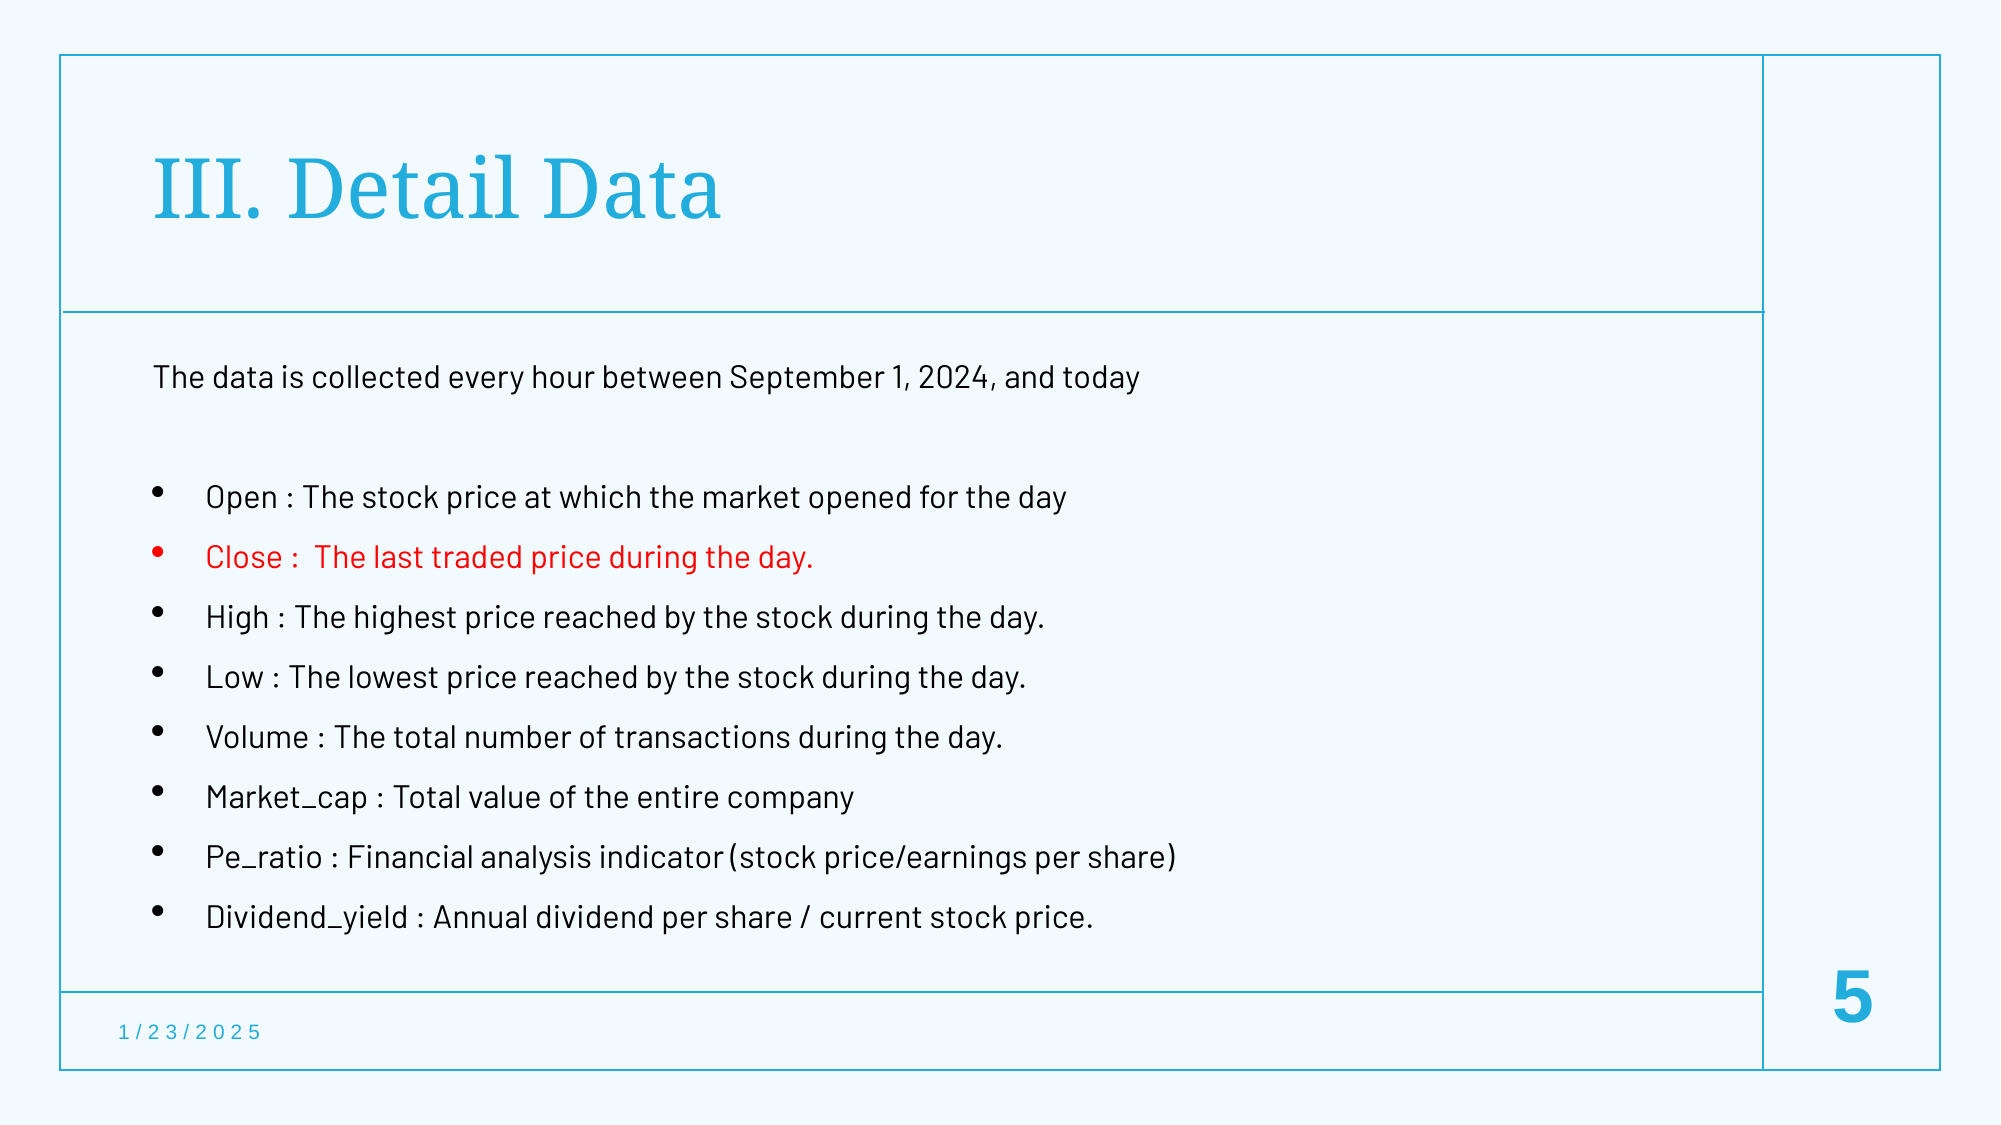

# III. Detail Data
The data is collected every hour between September 1, 2024, and today

Open : The stock price at which the market opened for the day
Close :  The last traded price during the day.
High : The highest price reached by the stock during the day.
Low : The lowest price reached by the stock during the day.
Volume : The total number of transactions during the day.
Market_cap : Total value of the entire company
Pe_ratio : Financial analysis indicator (stock price/earnings per share)
Dividend_yield : Annual dividend per share / current stock price.

5
1/23/2025